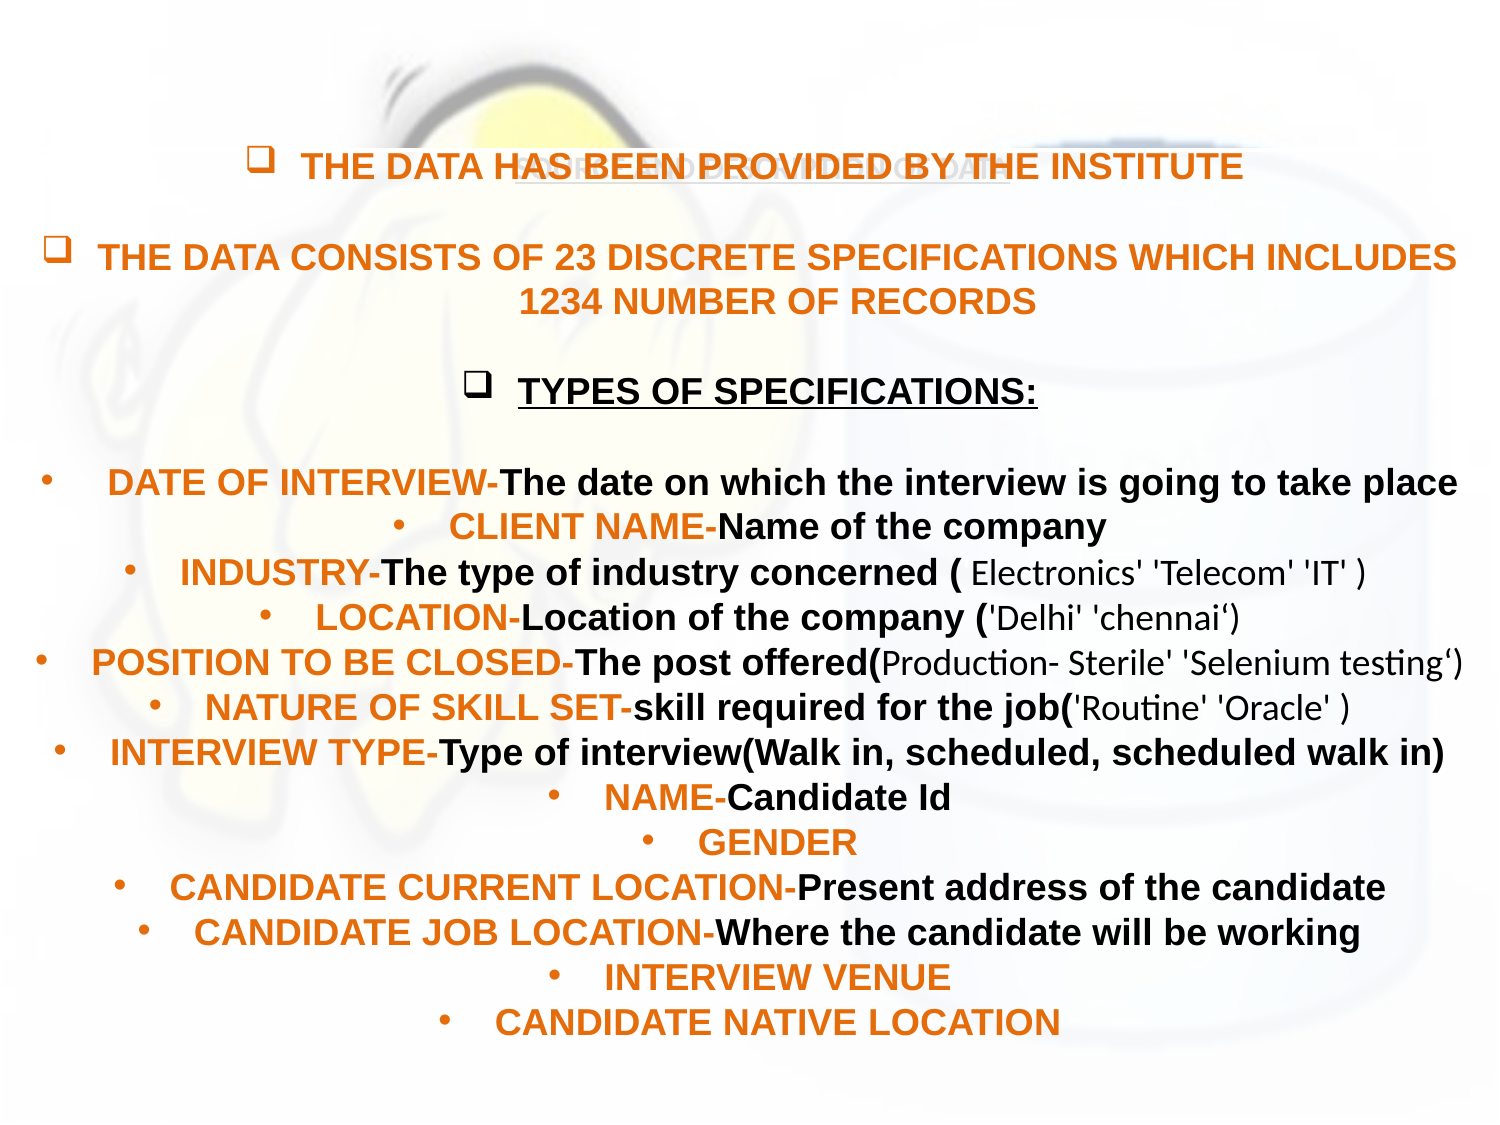

# SOURCE AND DESCRIPTION OF DATA
THE DATA HAS BEEN PROVIDED BY THE INSTITUTE

THE DATA CONSISTS OF 23 DISCRETE SPECIFICATIONS WHICH INCLUDES 1234 NUMBER OF RECORDS

TYPES OF SPECIFICATIONS:

 DATE OF INTERVIEW-The date on which the interview is going to take place
CLIENT NAME-Name of the company
INDUSTRY-The type of industry concerned ('Electronics' 'Telecom' 'IT' )
LOCATION-Location of the company ('Delhi' 'chennai‘)
POSITION TO BE CLOSED-The post offered(Production- Sterile' 'Selenium testing‘)
NATURE OF SKILL SET-skill required for the job('Routine' 'Oracle' )
INTERVIEW TYPE-Type of interview(Walk in, scheduled, scheduled walk in)
NAME-Candidate Id
GENDER
CANDIDATE CURRENT LOCATION-Present address of the candidate
CANDIDATE JOB LOCATION-Where the candidate will be working
INTERVIEW VENUE
CANDIDATE NATIVE LOCATION